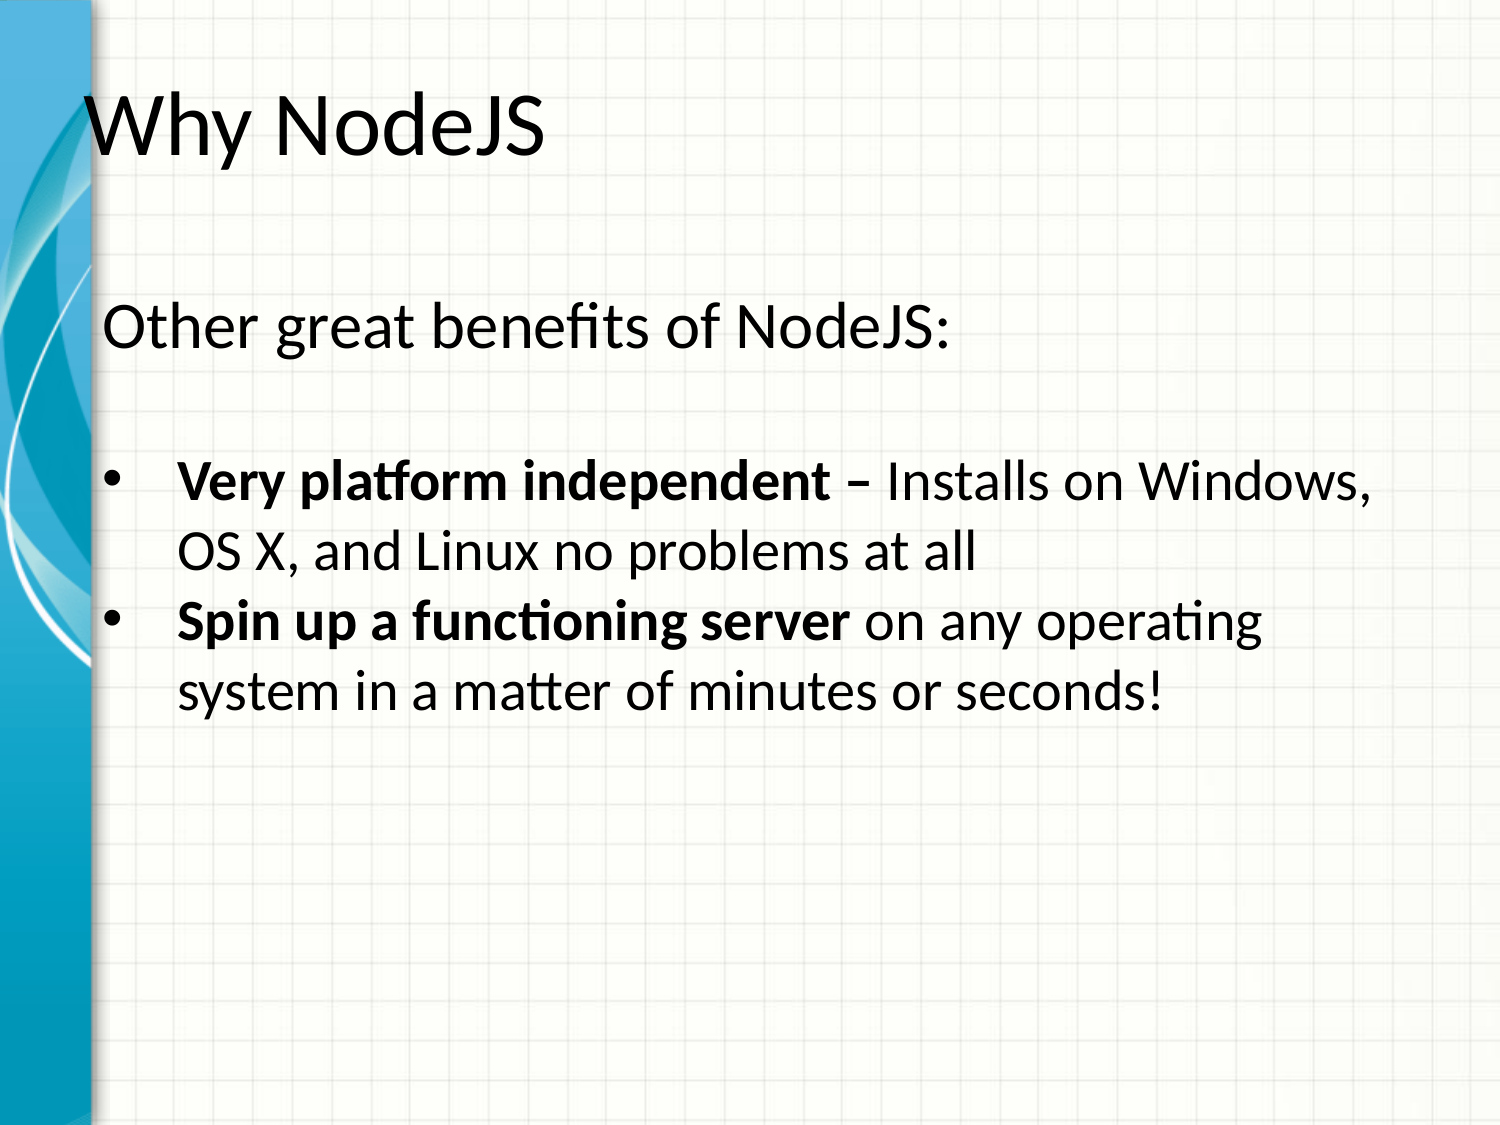

# Why NodeJS
Other great benefits of NodeJS:

Very platform independent – Installs on Windows, OS X, and Linux no problems at all
Spin up a functioning server on any operating system in a matter of minutes or seconds!